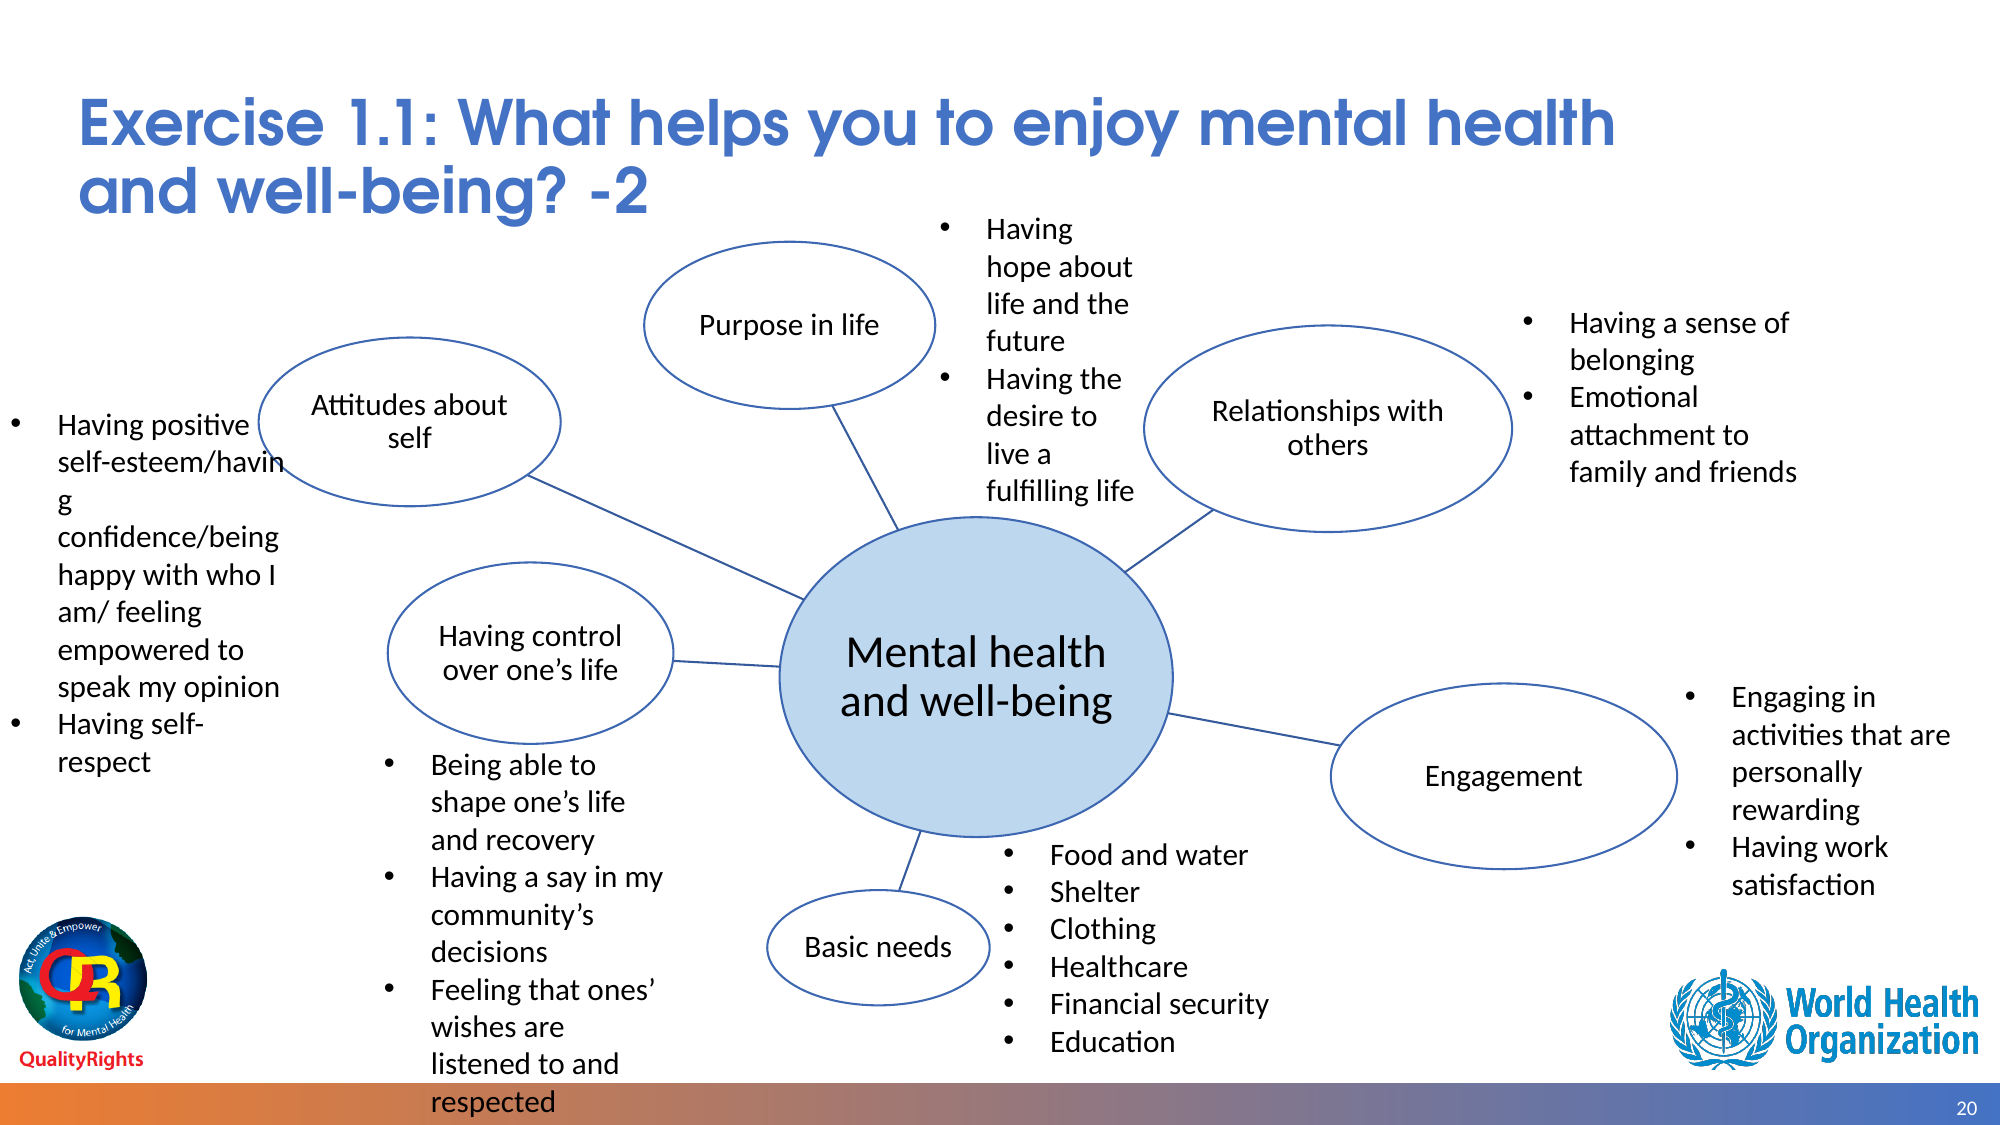

# Exercise 1.1: What helps you to enjoy mental health and well-being? -2
Mental health and well-being

Purpose in life

Relationships with others

Engagement

Basic needs

Having control over one’s life

Attitudes about self
Having hope about life and the future
Having the desire to live a fulfilling life
Having a sense of belonging
Emotional attachment to family and friends
Having positive self-esteem/having confidence/being happy with who I am/ feeling empowered to speak my opinion
Having self-respect
Engaging in activities that are personally rewarding
Having work satisfaction
Being able to shape one’s life and recovery
Having a say in my community’s decisions
Feeling that ones’ wishes are listened to and respected
Food and water
Shelter
Clothing
Healthcare
Financial security
Education